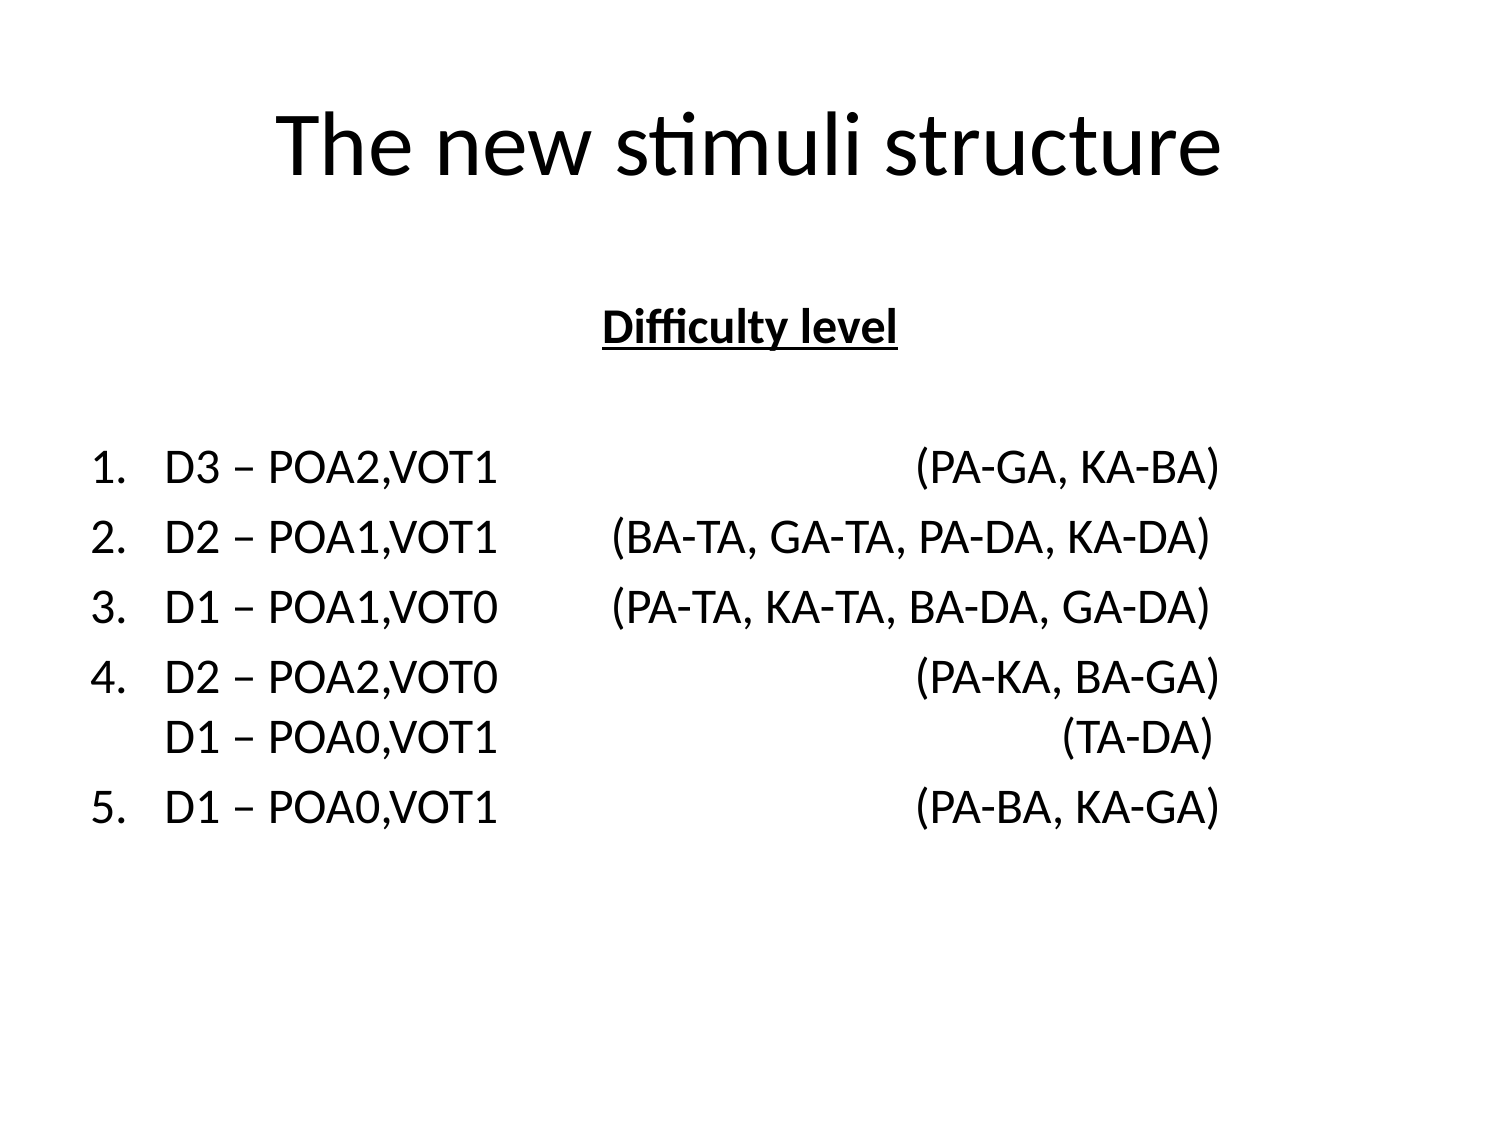

# The new stimuli structure
Difficulty level

D3 – POA2,VOT1                                     (PA-GA, KA-BA)
D2 – POA1,VOT1          (BA-TA, GA-TA, PA-DA, KA-DA)
D1 – POA1,VOT0          (PA-TA, KA-TA, BA-DA, GA-DA)
D2 – POA2,VOT0                                     (PA-KA, BA-GA)
D1 – POA0,VOT1                                                  (TA-DA)
D1 – POA0,VOT1                                     (PA-BA, KA-GA)